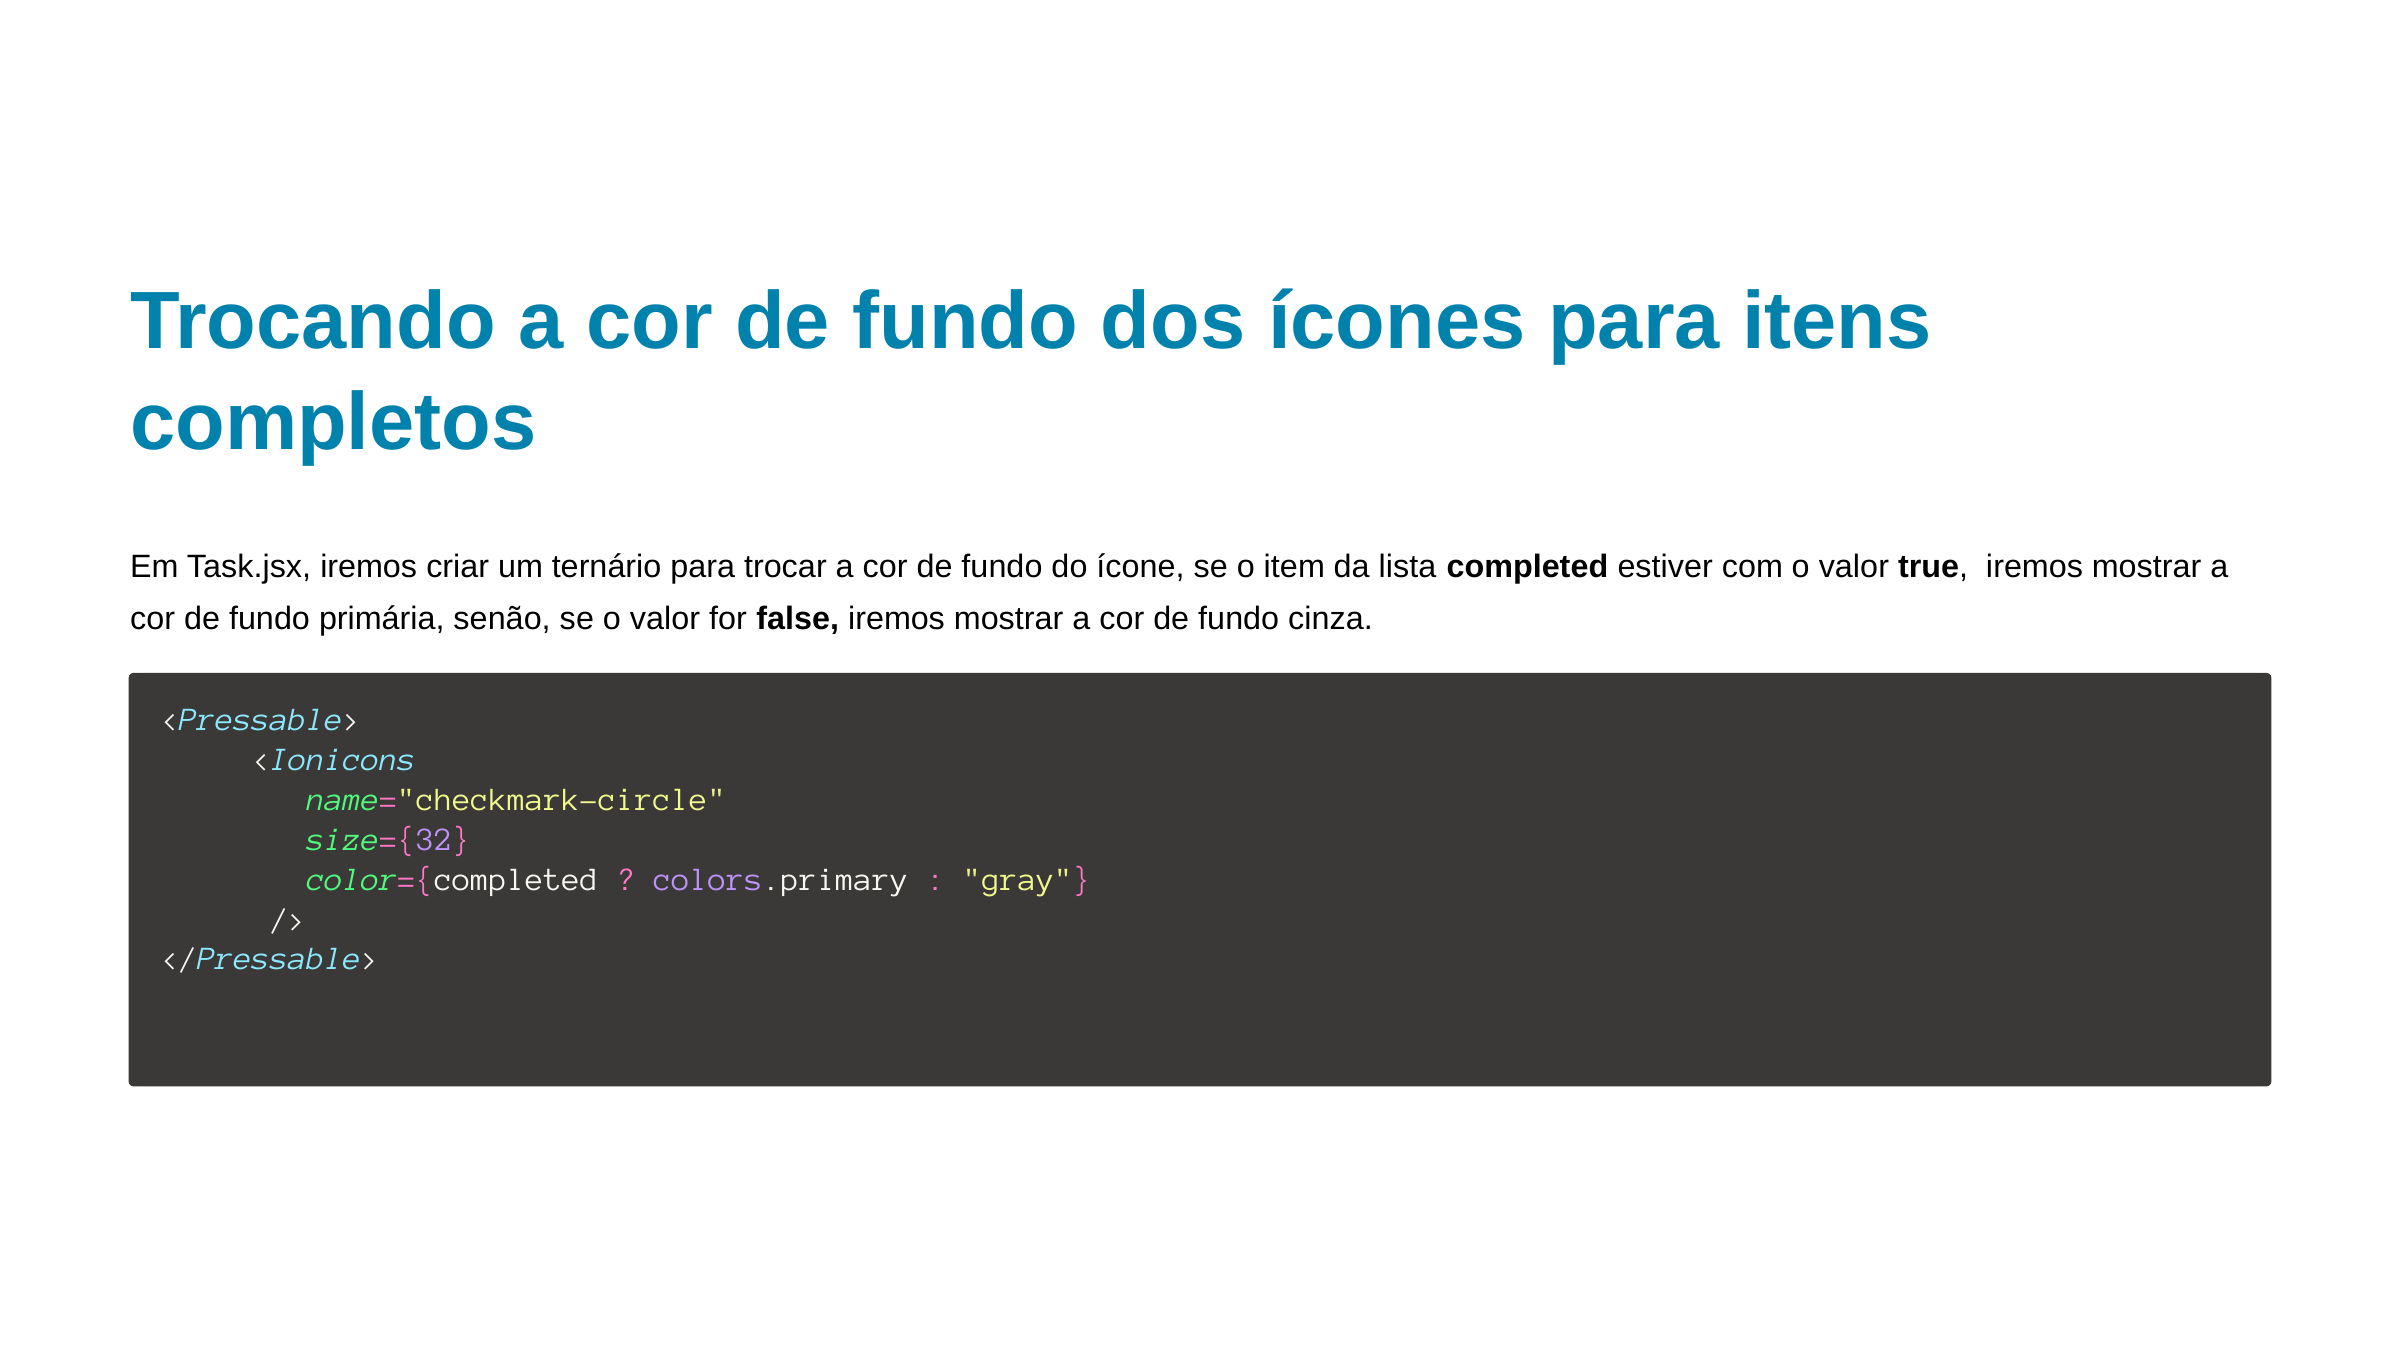

Trocando a cor de fundo dos ícones para itens completos
Em Task.jsx, iremos criar um ternário para trocar a cor de fundo do ícone, se o item da lista completed estiver com o valor true,  iremos mostrar a cor de fundo primária, senão, se o valor for false, iremos mostrar a cor de fundo cinza.

<Pressable>
     <Ionicons
        name="checkmark-circle"
        size={32}
        color={completed ? colors.primary : "gray"}
      />
</Pressable>